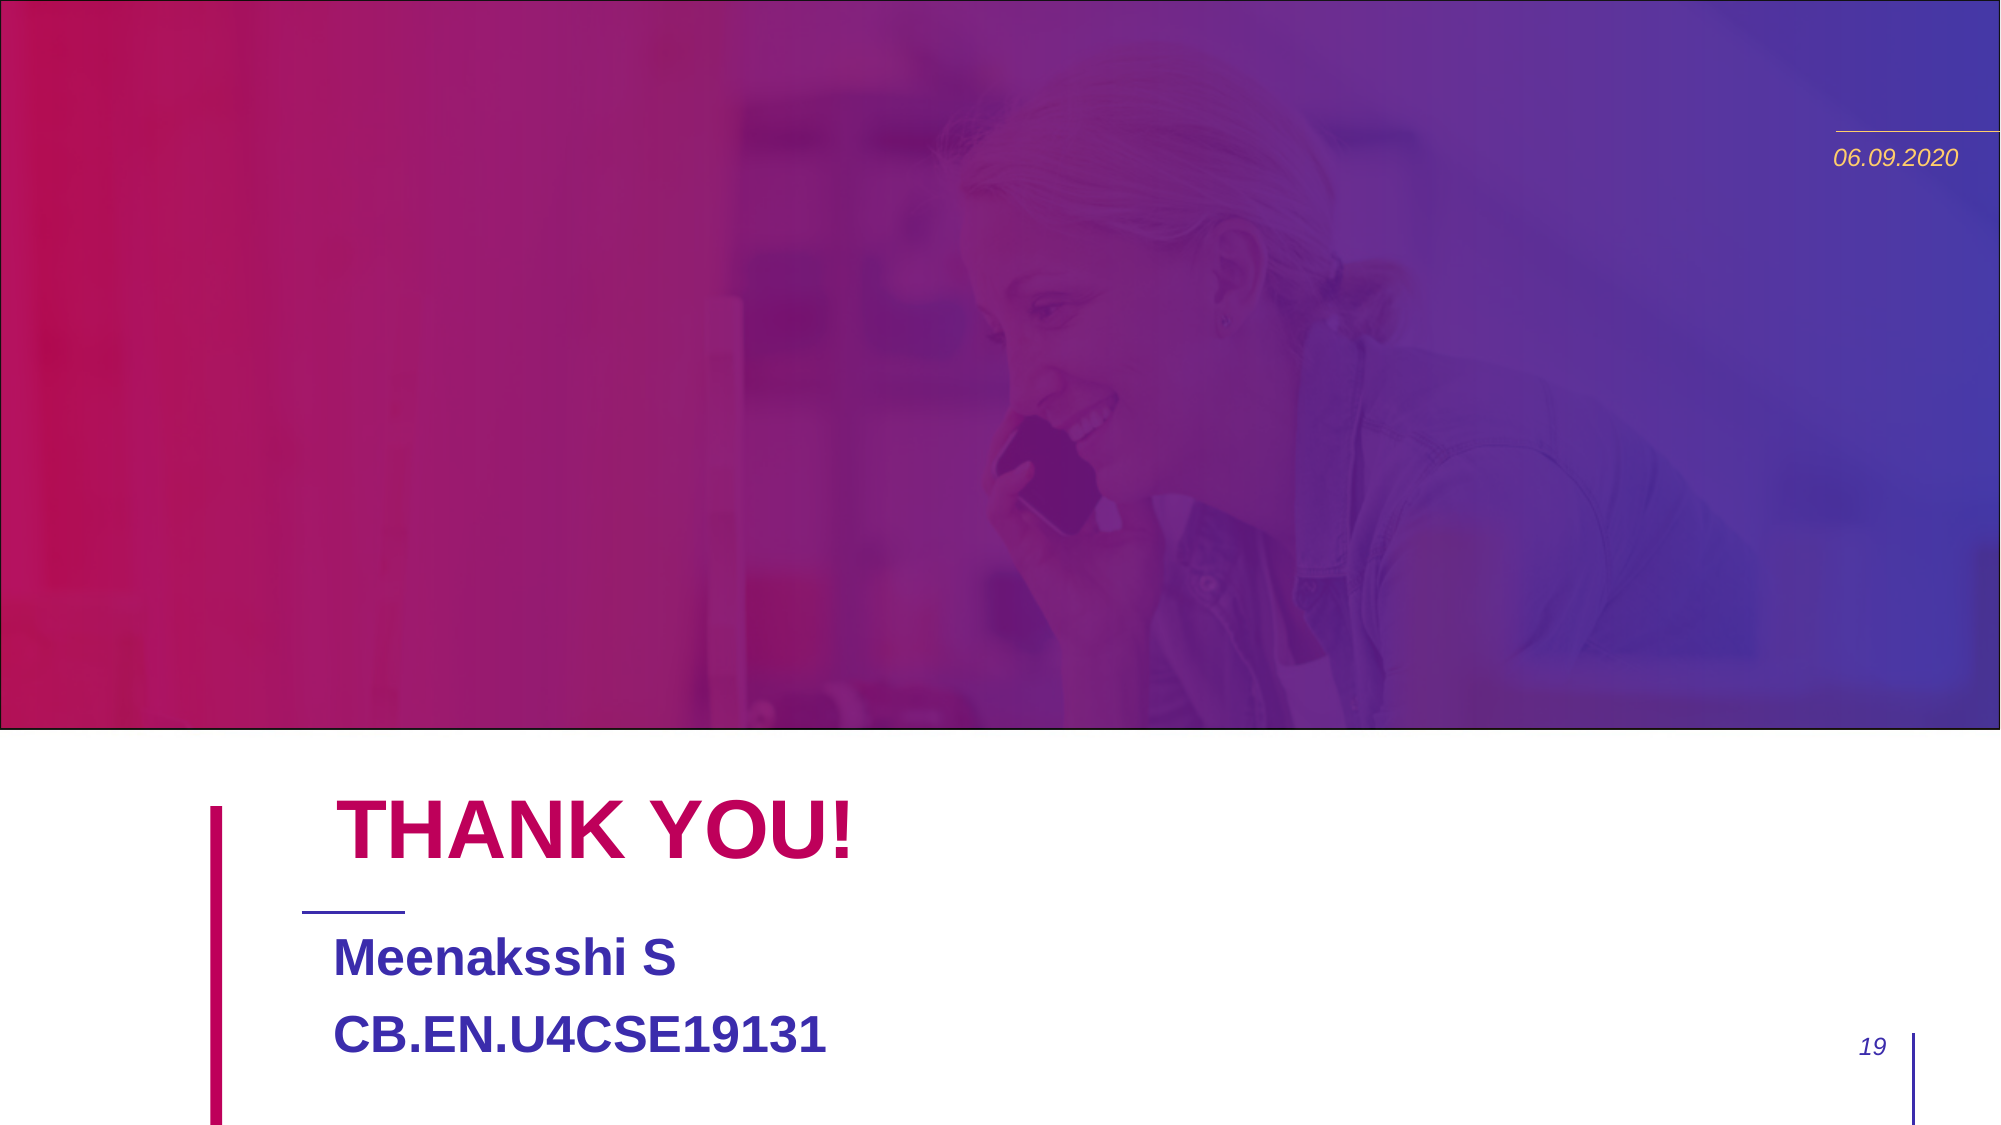

06.09.2020
THANK YOU!
Meenaksshi S
CB.EN.U4CSE19131

19